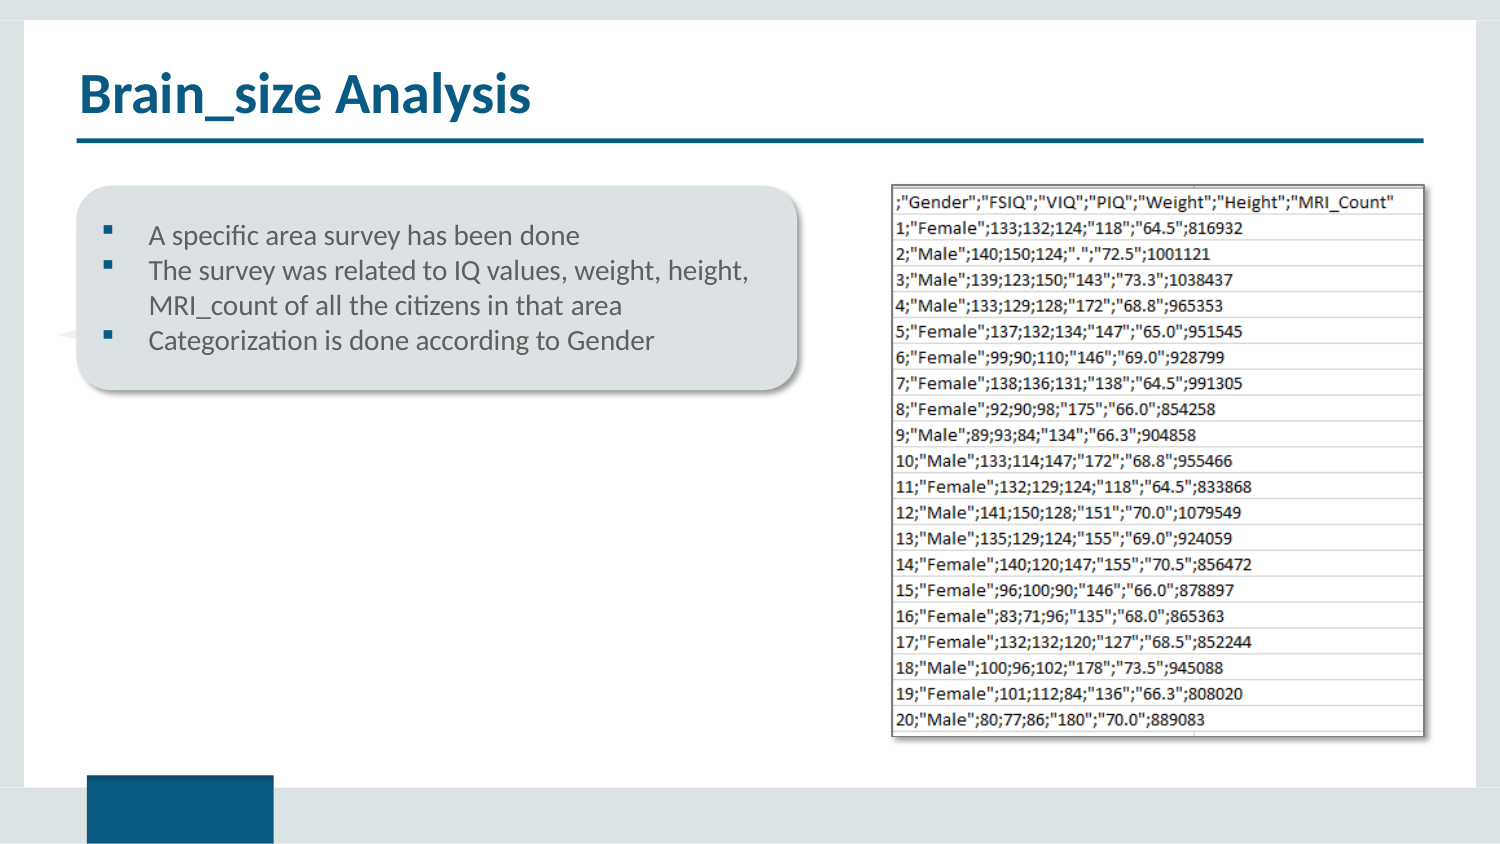

# Brain_size Analysis

A specific area survey has been done
The survey was related to IQ values, weight, height,  MRI_count of all the citizens in that area
Categorization is done according to Gender